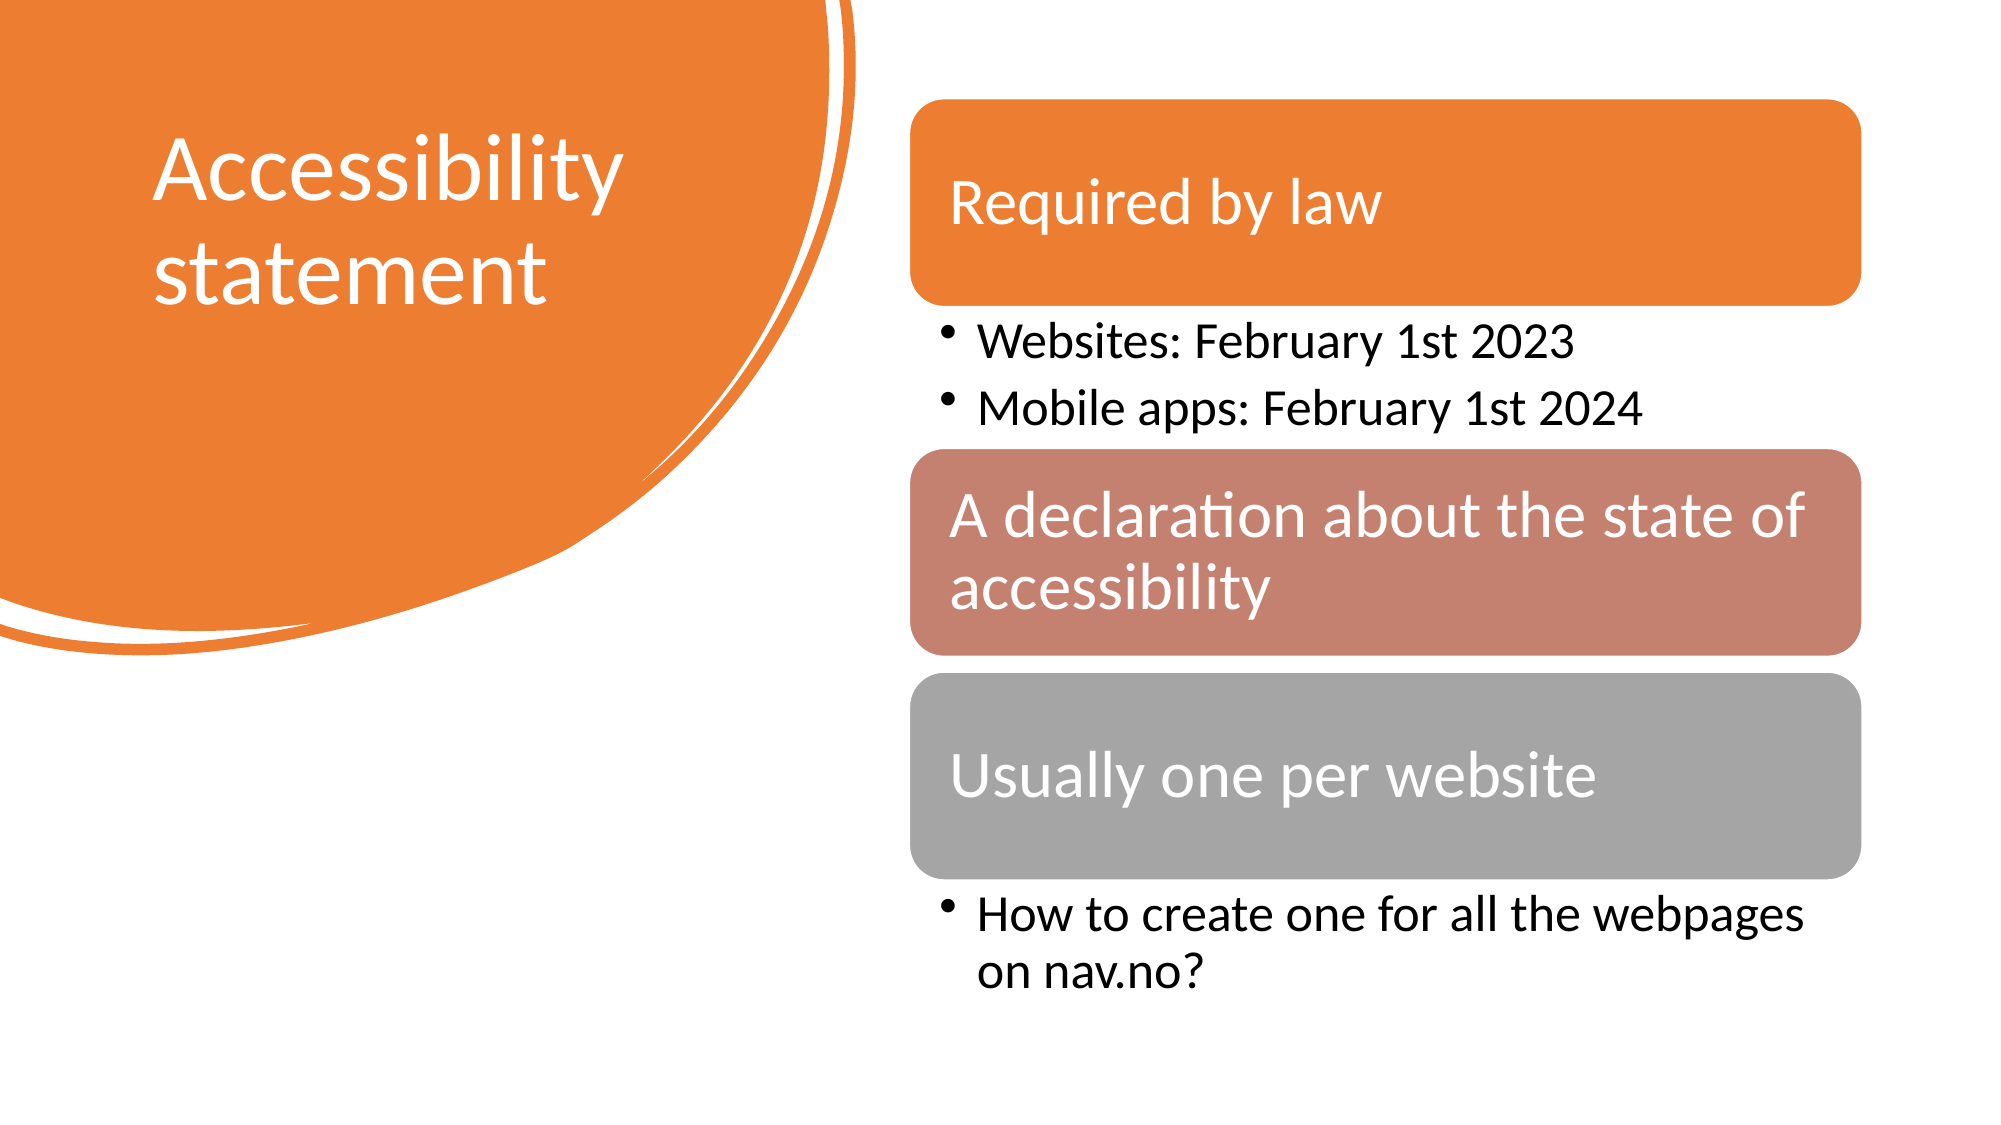

Required by law
Websites: February 1st 2023
Mobile apps: February 1st 2024
A declaration about the state of accessibility
Usually one per website
How to create one for all the webpages on nav.no?
# Accessibility statement